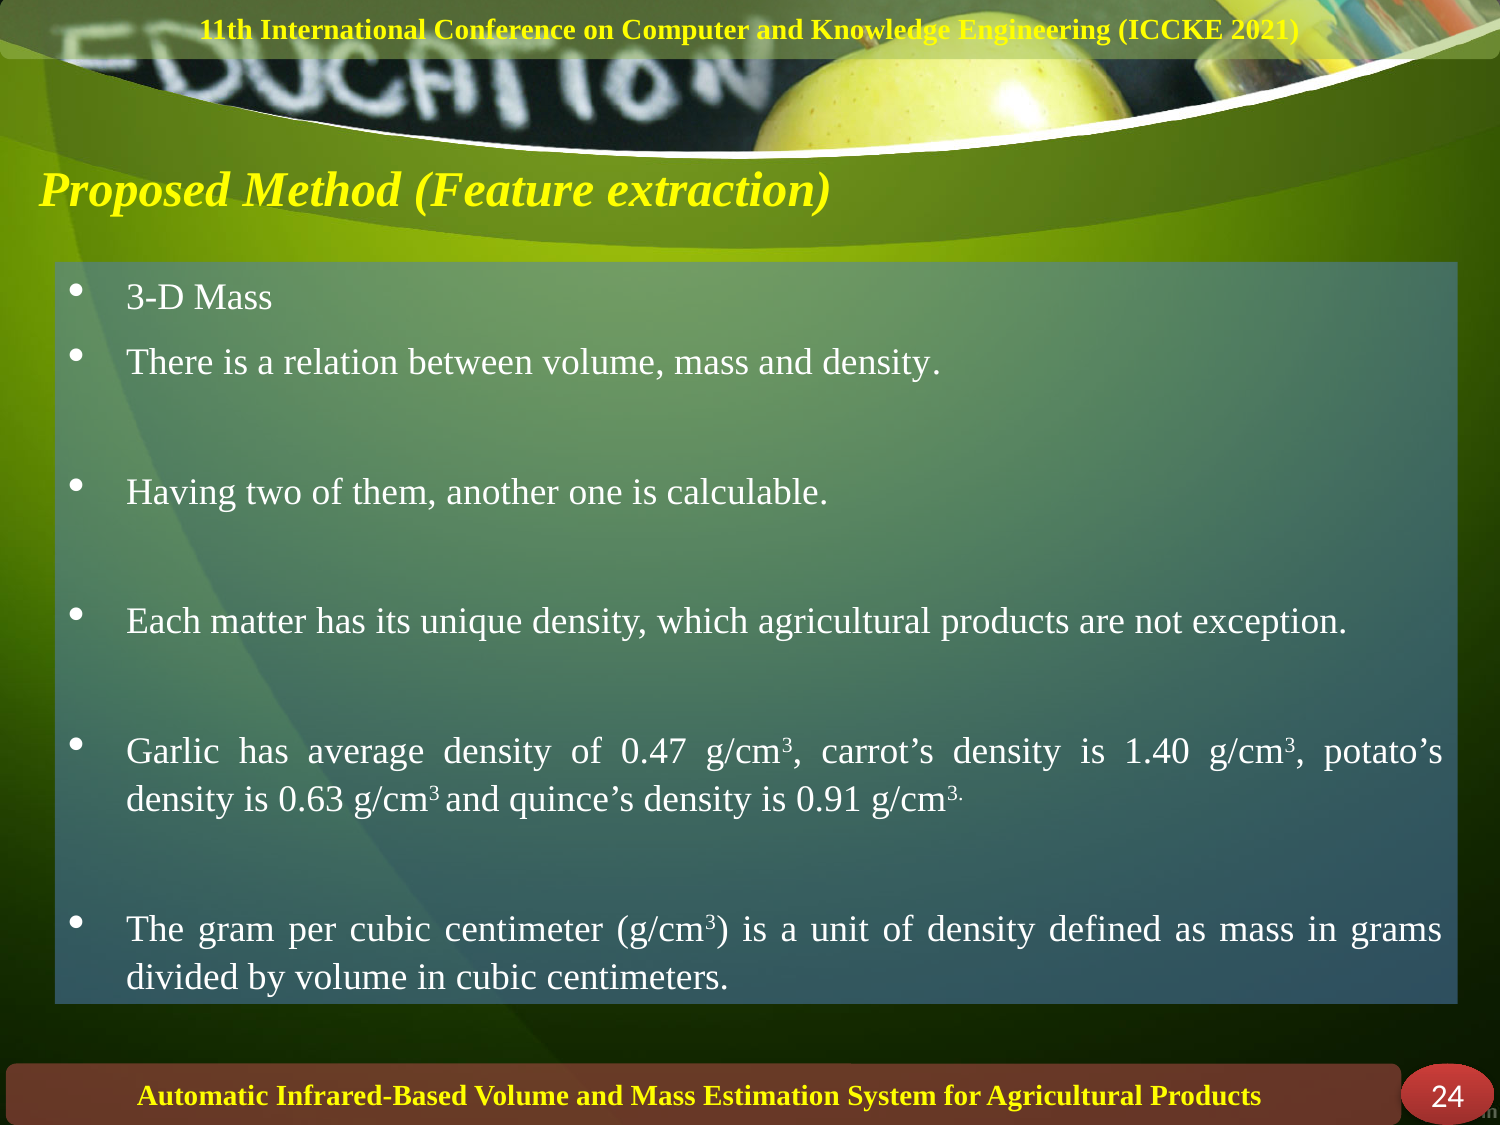

11th International Conference on Computer and Knowledge Engineering (ICCKE 2021)
# Proposed Method (Feature extraction)
3-D Mass
There is a relation between volume, mass and density.

Having two of them, another one is calculable.

Each matter has its unique density, which agricultural products are not exception.

Garlic has average density of 0.47 g/cm3, carrot’s density is 1.40 g/cm3, potato’s density is 0.63 g/cm3 and quince’s density is 0.91 g/cm3.

The gram per cubic centimeter (g/cm3) is a unit of density defined as mass in grams divided by volume in cubic centimeters.
Automatic Infrared-Based Volume and Mass Estimation System for Agricultural Products
24